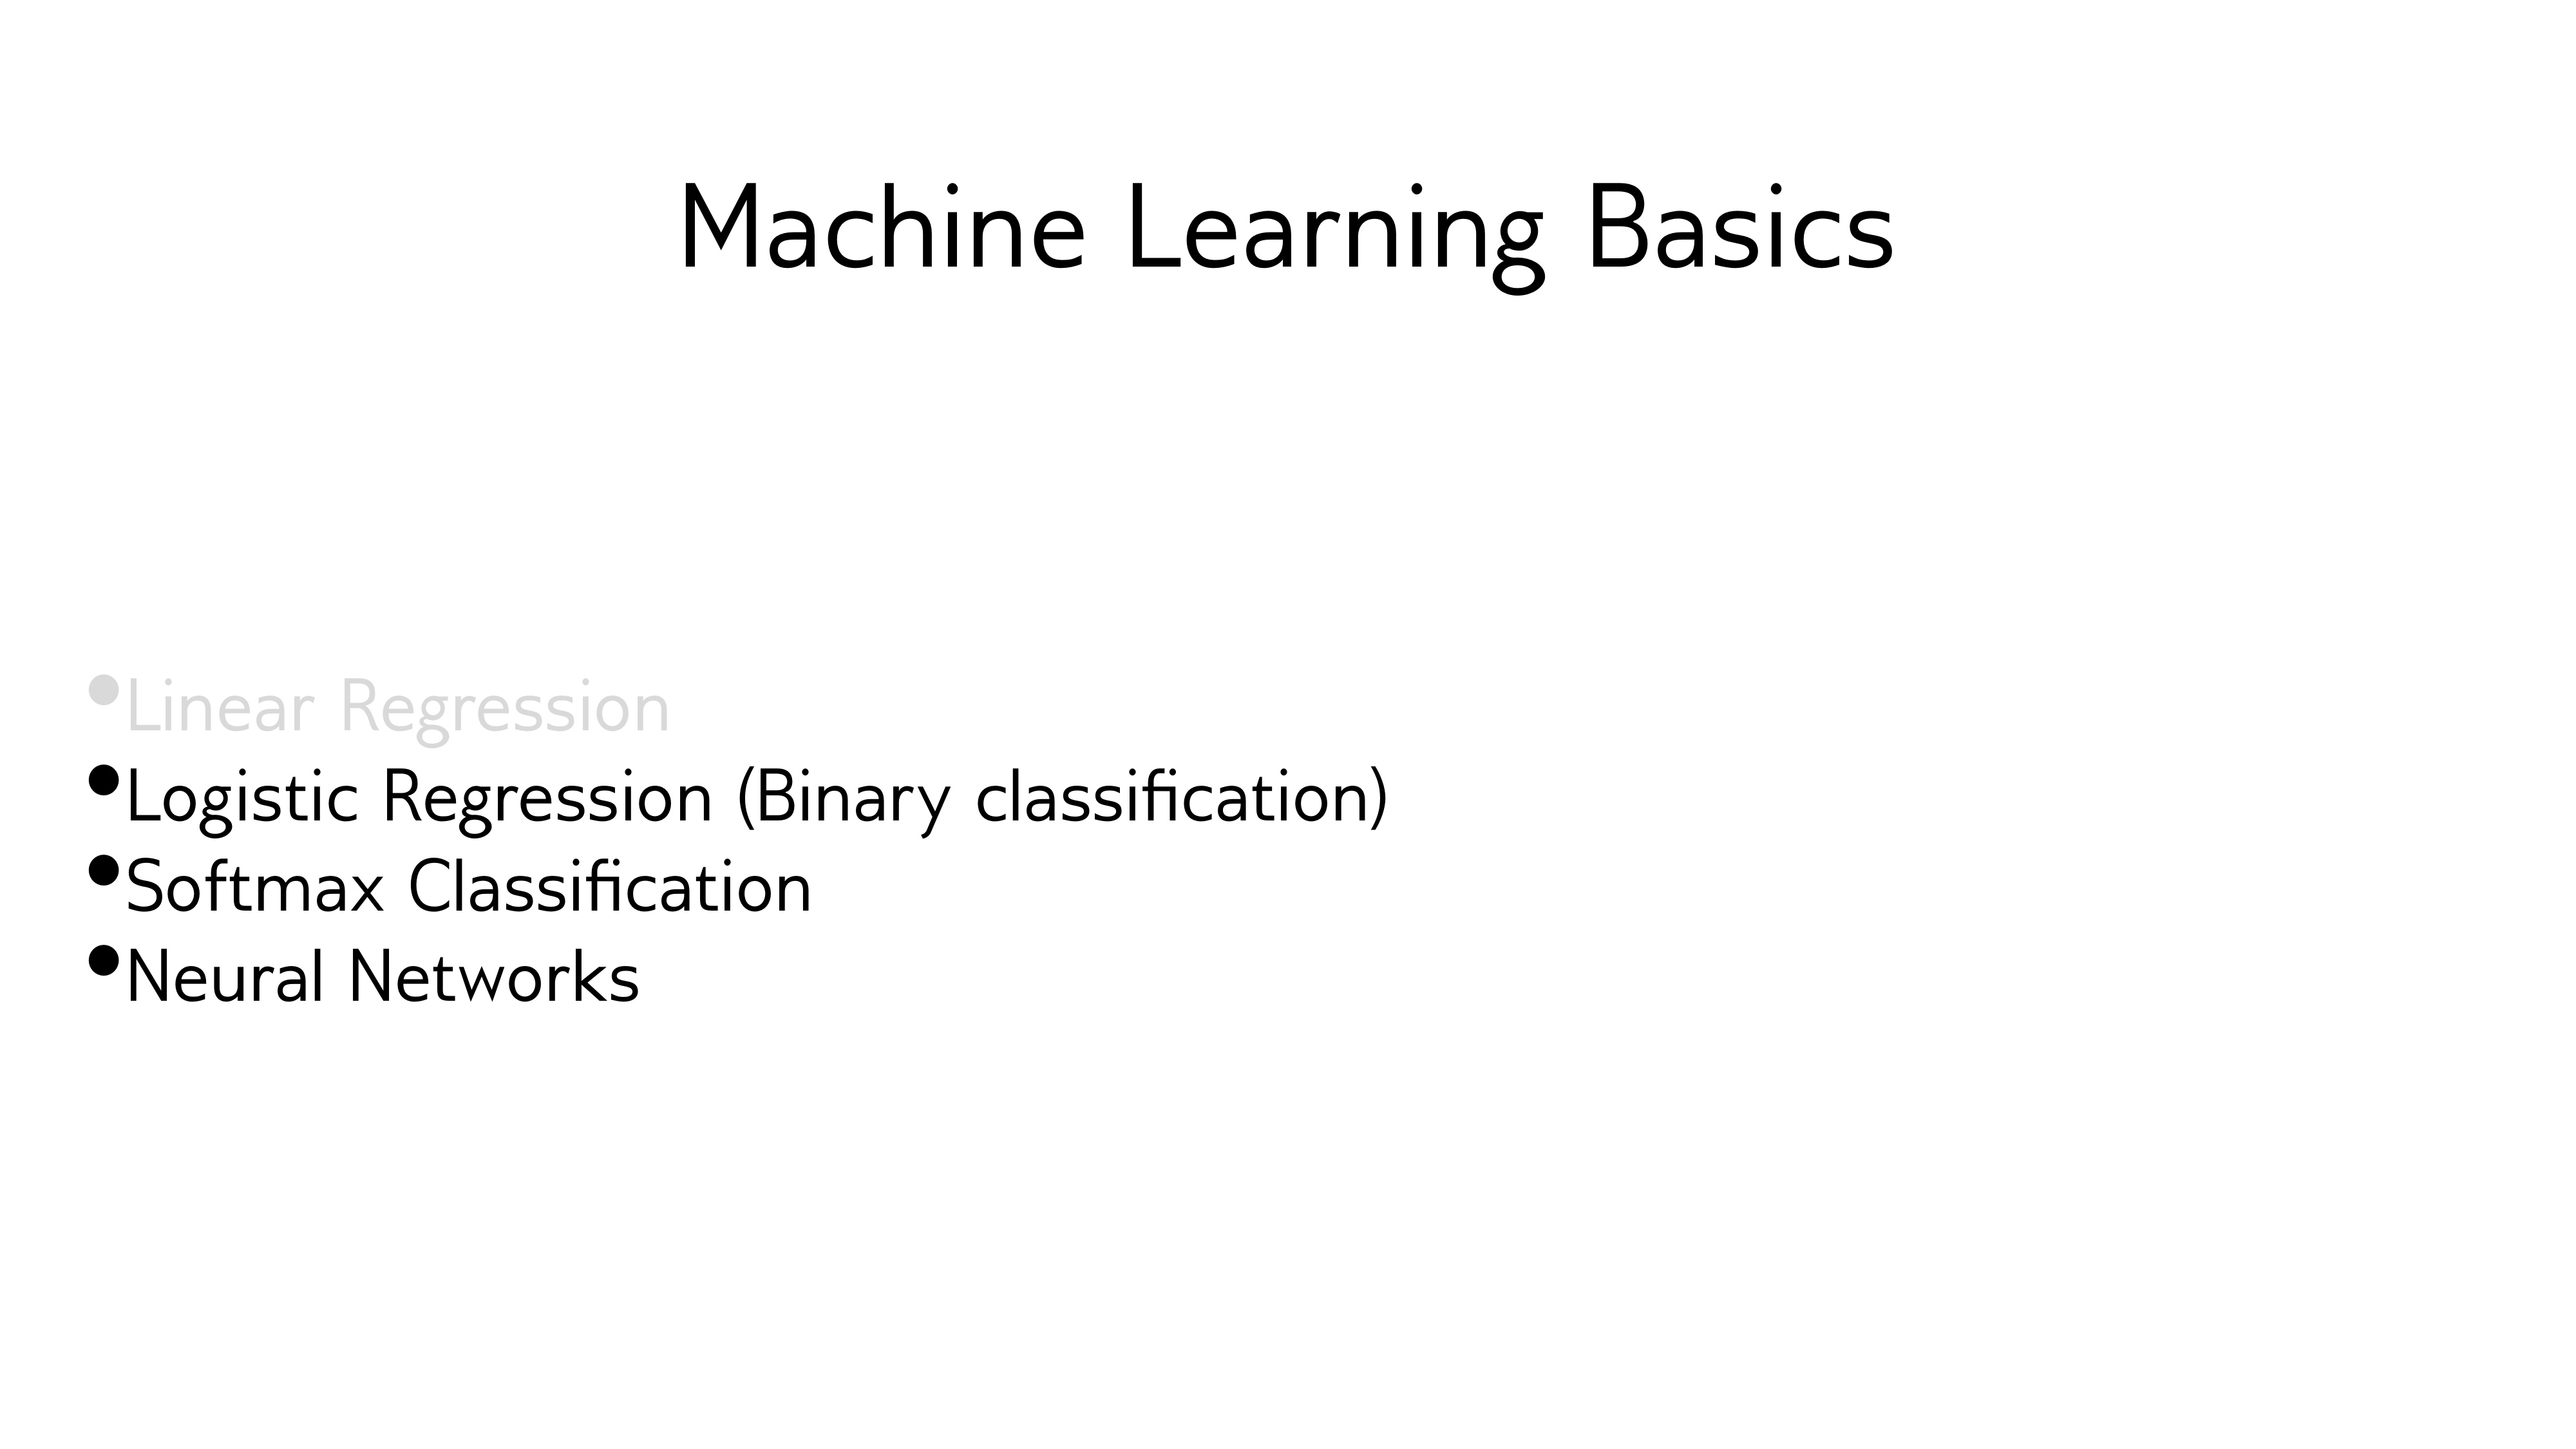

# Machine Learning Basics
Linear Regression
Logistic Regression (Binary classification)
Softmax Classification
Neural Networks